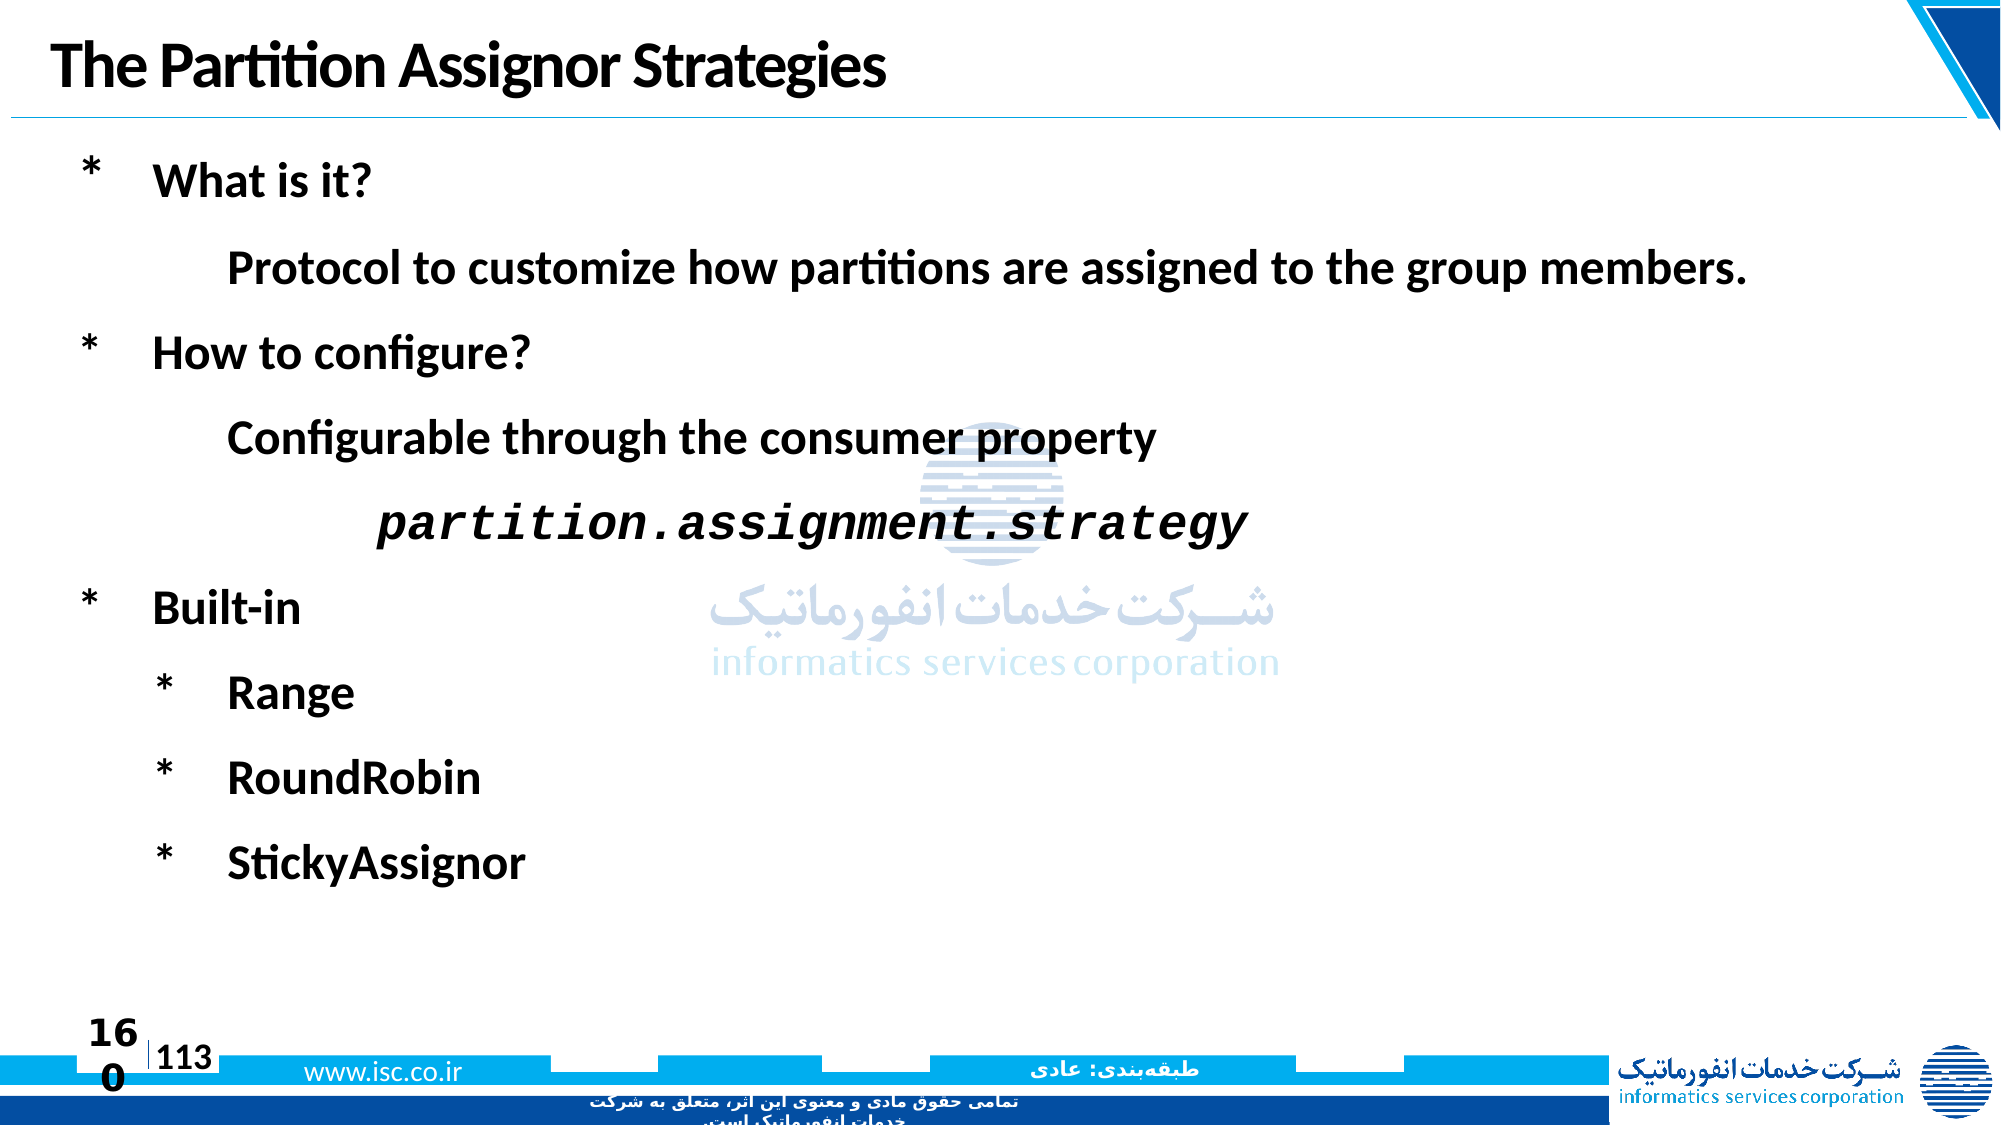

# The Partition Assignor Strategies
*	What is it?
		Protocol to customize how partitions are assigned to the group members.
*	How to configure?
		Configurable through the consumer property
			partition.assignment.strategy
*	Built-in
	*	Range
	*	RoundRobin
	*	StickyAssignor